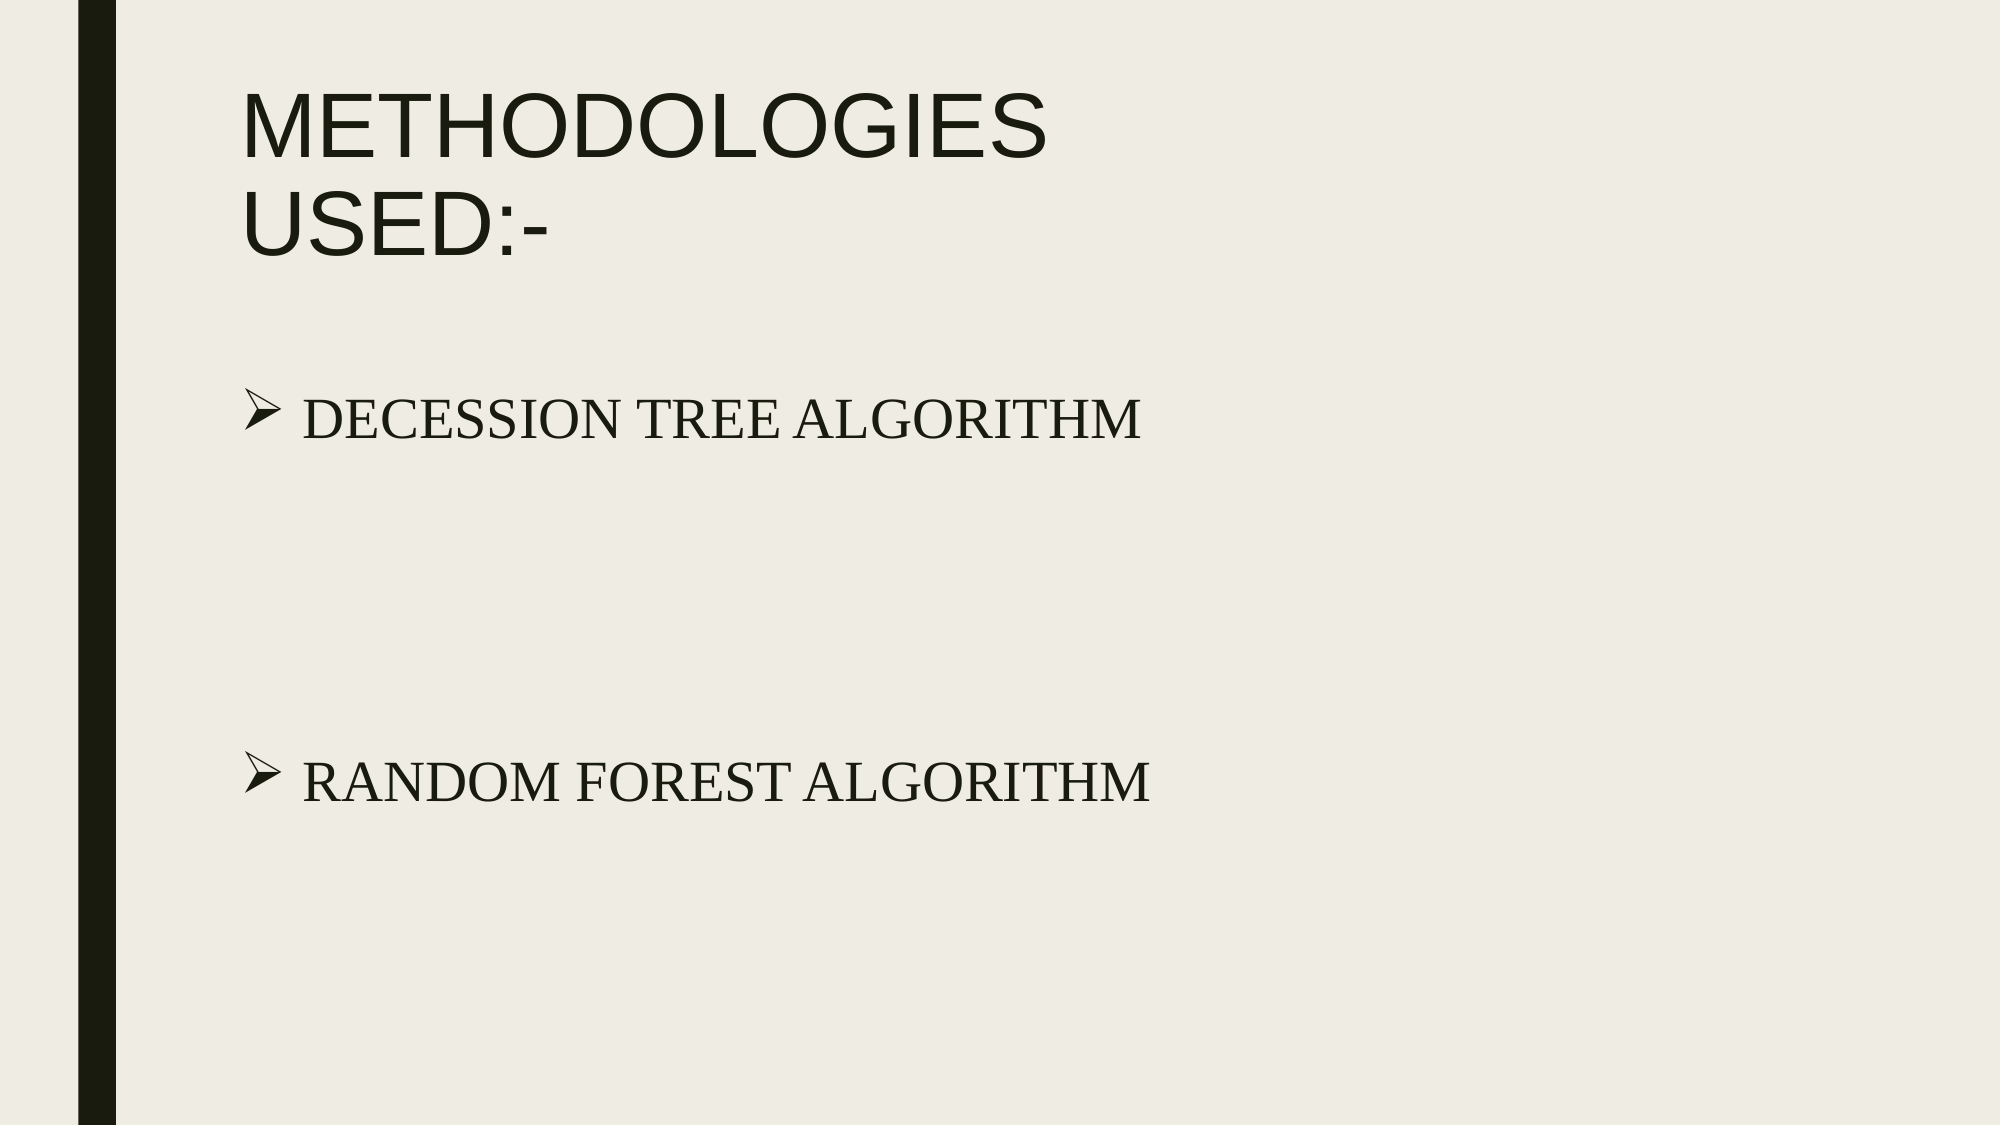

# METHODOLOGIES USED:-
DECESSION TREE ALGORITHM

RANDOM FOREST ALGORITHM